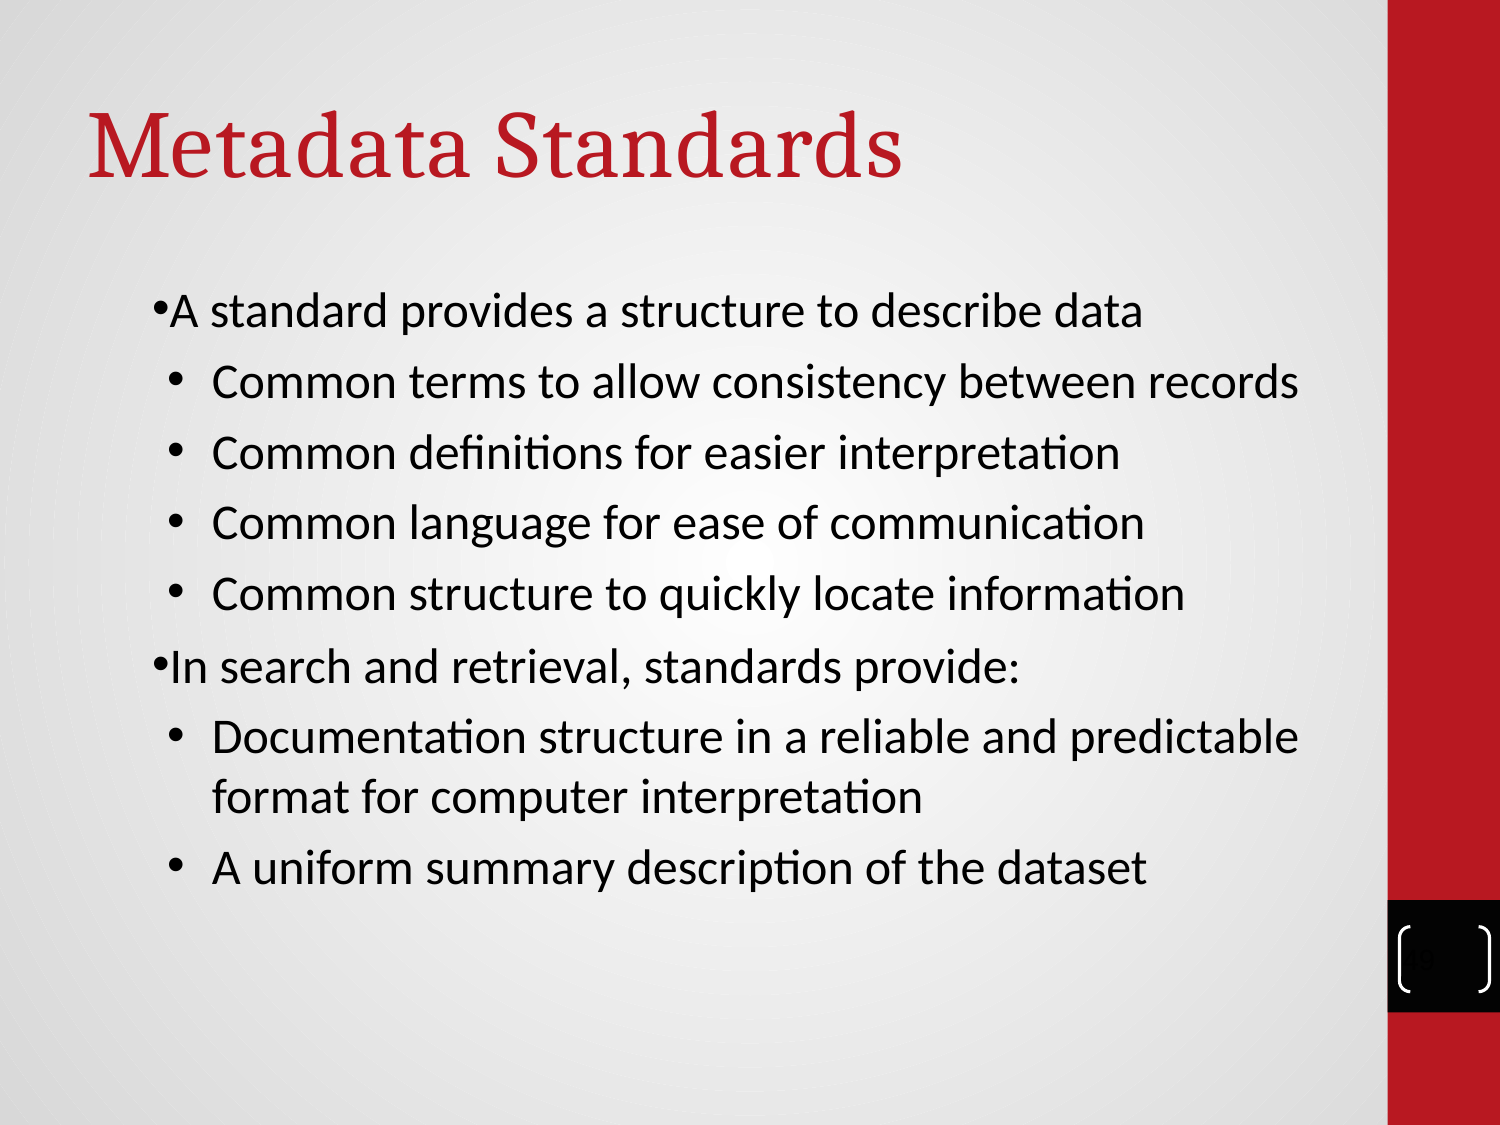

# Metadata Standards
A standard provides a structure to describe data
Common terms to allow consistency between records
Common definitions for easier interpretation
Common language for ease of communication
Common structure to quickly locate information
In search and retrieval, standards provide:
Documentation structure in a reliable and predictable format for computer interpretation
A uniform summary description of the dataset
49